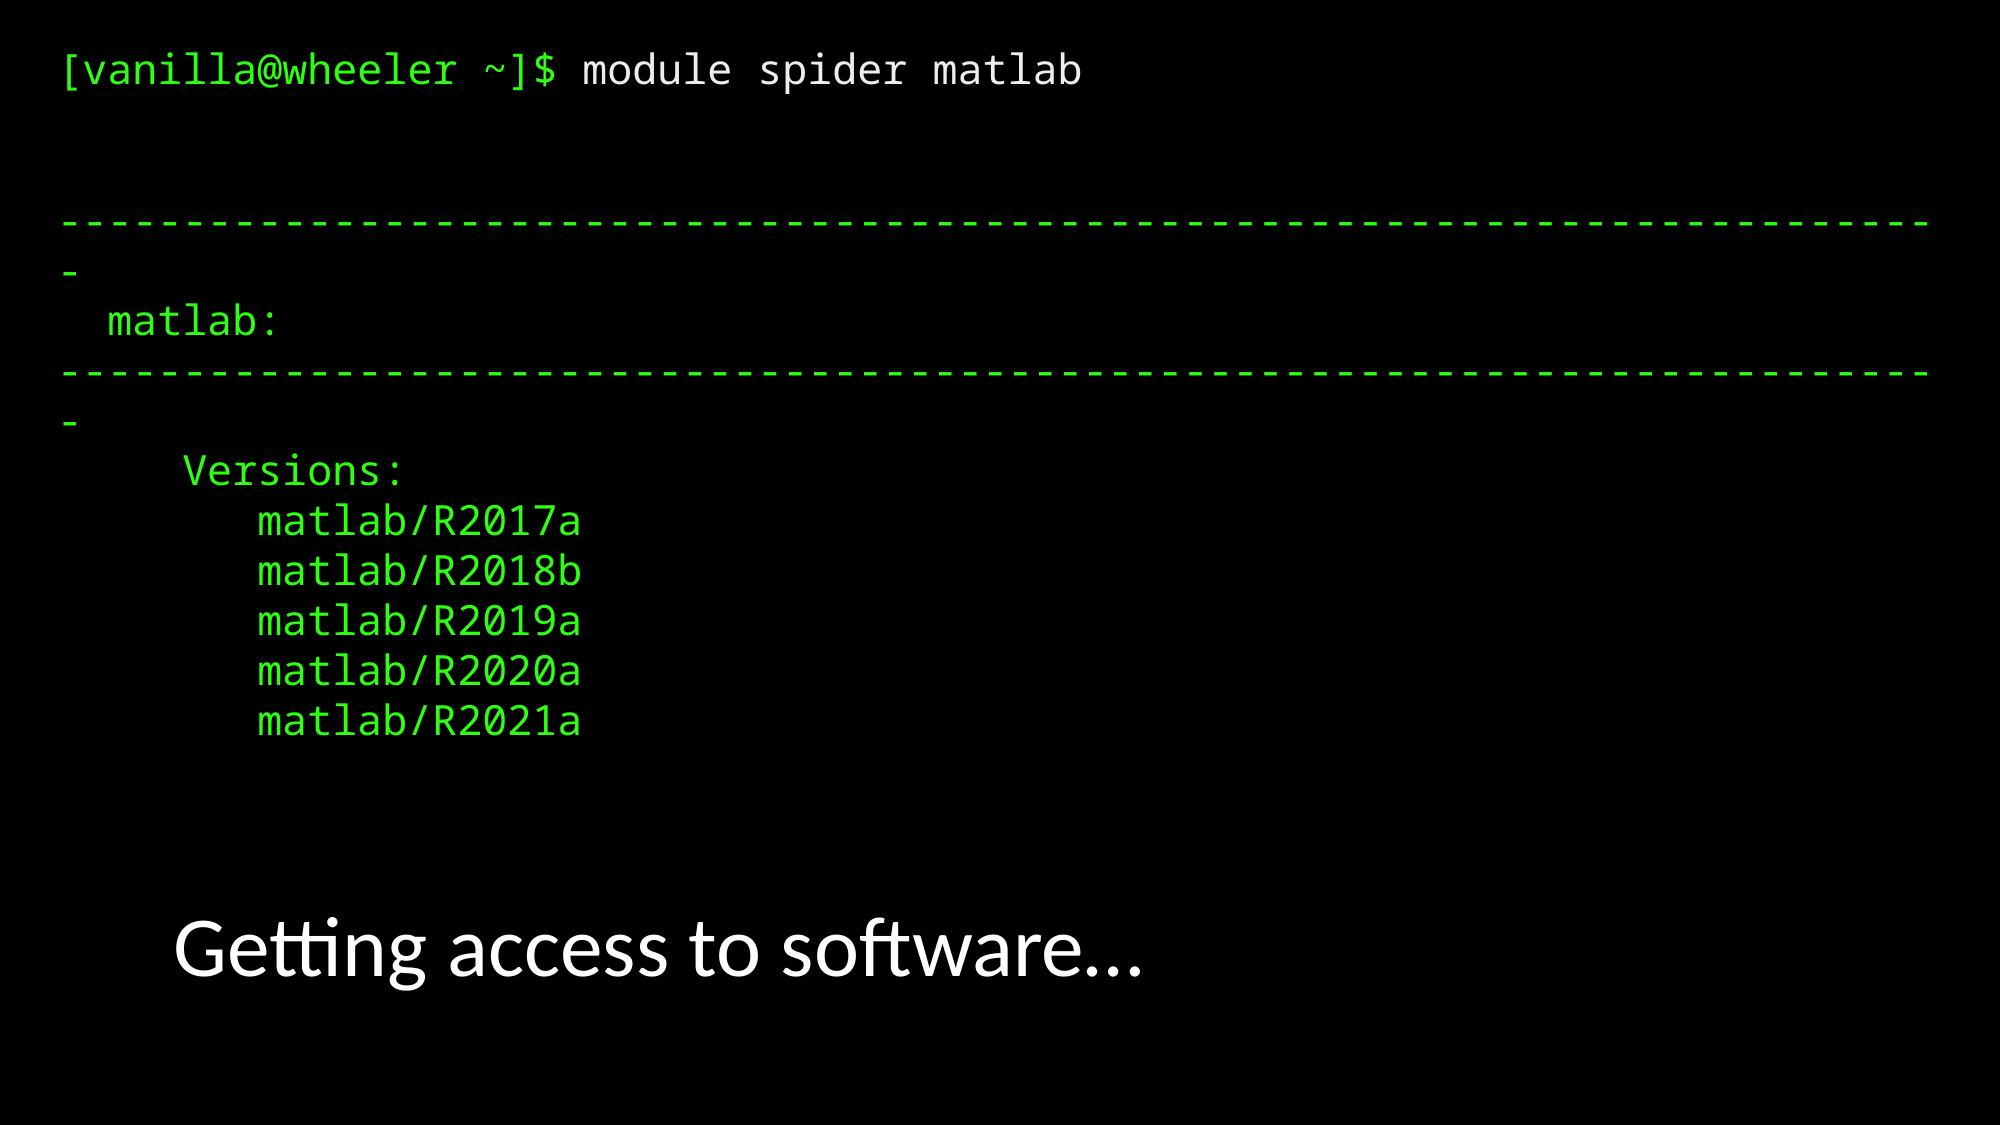

[vanilla@wheeler ~]$ module spider matlab

----------------------------------------------------------------------------
  matlab:
----------------------------------------------------------------------------
     Versions:
        matlab/R2017a
        matlab/R2018b
        matlab/R2019a
        matlab/R2020a
        matlab/R2021a

Getting access to software…